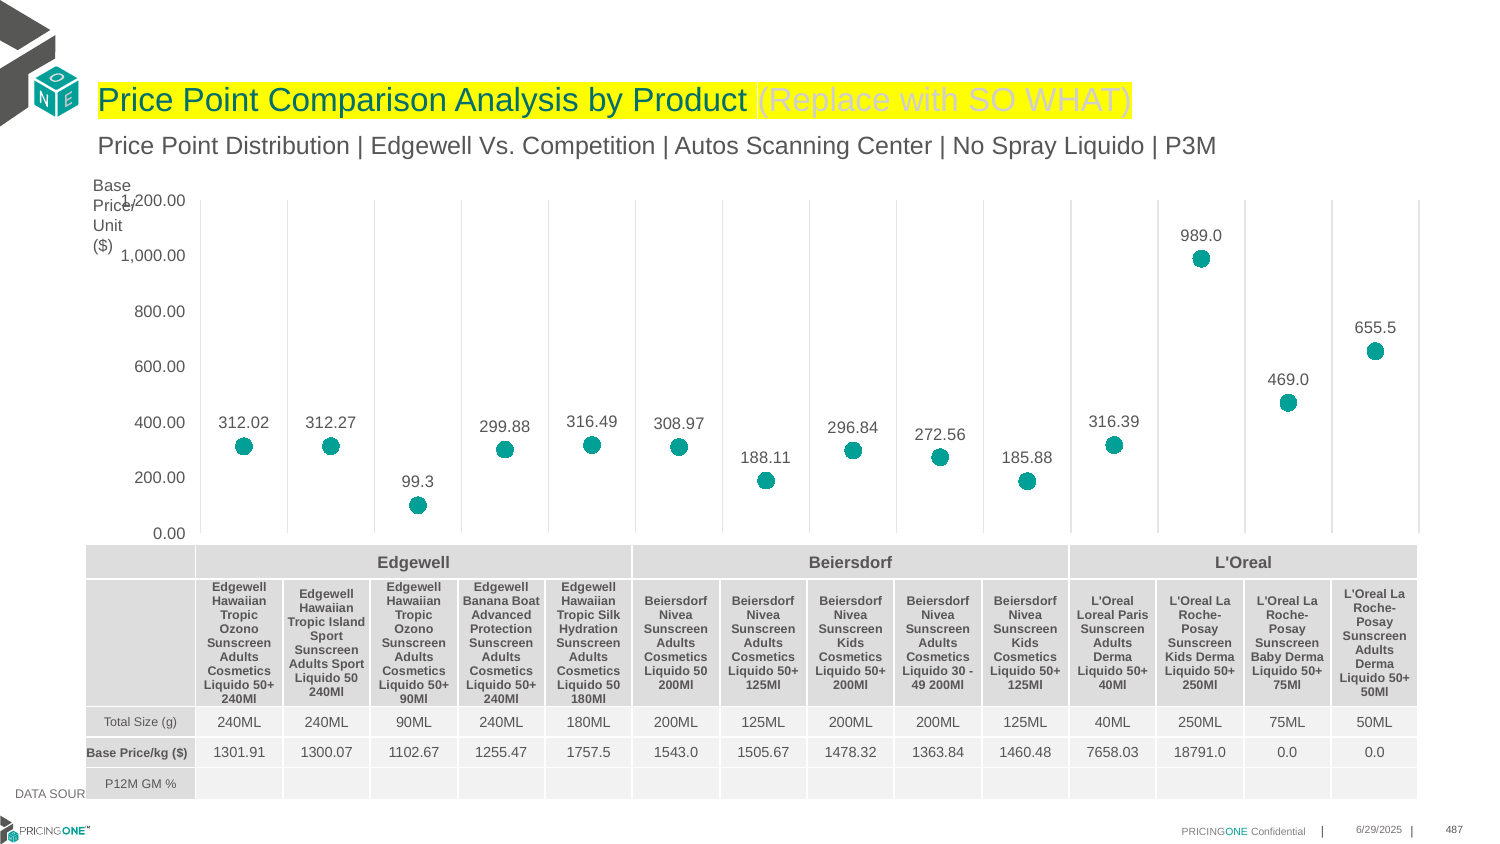

# Price Point Comparison Analysis by Product (Replace with SO WHAT)
Price Point Distribution | Edgewell Vs. Competition | Autos Scanning Center | No Spray Liquido | P3M
Base Price/Unit ($)

### Chart

| Category | Base Price/Unit |
|---|---|
| Edgewell Hawaiian Tropic Ozono Sunscreen Adults Cosmetics Liquido 50+ 240Ml | 312.02 |
| Edgewell Hawaiian Tropic Island Sport Sunscreen Adults Sport Liquido 50 240Ml | 312.27 |
| Edgewell Hawaiian Tropic Ozono Sunscreen Adults Cosmetics Liquido 50+ 90Ml | 99.3 |
| Edgewell Banana Boat Advanced Protection Sunscreen Adults Cosmetics Liquido 50+ 240Ml | 299.88 |
| Edgewell Hawaiian Tropic Silk Hydration Sunscreen Adults Cosmetics Liquido 50 180Ml | 316.49 |
| Beiersdorf Nivea Sunscreen Adults Cosmetics Liquido 50 200Ml | 308.97 |
| Beiersdorf Nivea Sunscreen Adults Cosmetics Liquido 50+ 125Ml | 188.11 |
| Beiersdorf Nivea Sunscreen Kids Cosmetics Liquido 50+ 200Ml | 296.84 |
| Beiersdorf Nivea Sunscreen Adults Cosmetics Liquido 30 - 49 200Ml | 272.56 |
| Beiersdorf Nivea Sunscreen Kids Cosmetics Liquido 50+ 125Ml | 185.88 |
| L'Oreal Loreal Paris Sunscreen Adults Derma Liquido 50+ 40Ml | 316.39 |
| L'Oreal La Roche-Posay Sunscreen Kids Derma Liquido 50+ 250Ml | 989.0 |
| L'Oreal La Roche-Posay Sunscreen Baby Derma Liquido 50+ 75Ml | 469.0 |
| L'Oreal La Roche-Posay Sunscreen Adults Derma Liquido 50+ 50Ml | 655.5 |
|  | Edgewell | Edgewell | Edgewell | Edgewell | Edgewell | Beiersdorf | Beiersdorf | Beiersdorf | Beiersdorf | Beiersdorf | L'Oreal | L'Oreal | L'Oreal | L'Oreal |
| --- | --- | --- | --- | --- | --- | --- | --- | --- | --- | --- | --- | --- | --- | --- |
|  | Edgewell Hawaiian Tropic Ozono Sunscreen Adults Cosmetics Liquido 50+ 240Ml | Edgewell Hawaiian Tropic Island Sport Sunscreen Adults Sport Liquido 50 240Ml | Edgewell Hawaiian Tropic Ozono Sunscreen Adults Cosmetics Liquido 50+ 90Ml | Edgewell Banana Boat Advanced Protection Sunscreen Adults Cosmetics Liquido 50+ 240Ml | Edgewell Hawaiian Tropic Silk Hydration Sunscreen Adults Cosmetics Liquido 50 180Ml | Beiersdorf Nivea Sunscreen Adults Cosmetics Liquido 50 200Ml | Beiersdorf Nivea Sunscreen Adults Cosmetics Liquido 50+ 125Ml | Beiersdorf Nivea Sunscreen Kids Cosmetics Liquido 50+ 200Ml | Beiersdorf Nivea Sunscreen Adults Cosmetics Liquido 30 - 49 200Ml | Beiersdorf Nivea Sunscreen Kids Cosmetics Liquido 50+ 125Ml | L'Oreal Loreal Paris Sunscreen Adults Derma Liquido 50+ 40Ml | L'Oreal La Roche-Posay Sunscreen Kids Derma Liquido 50+ 250Ml | L'Oreal La Roche-Posay Sunscreen Baby Derma Liquido 50+ 75Ml | L'Oreal La Roche-Posay Sunscreen Adults Derma Liquido 50+ 50Ml |
| Total Size (g) | 240ML | 240ML | 90ML | 240ML | 180ML | 200ML | 125ML | 200ML | 200ML | 125ML | 40ML | 250ML | 75ML | 50ML |
| Base Price/kg ($) | 1301.91 | 1300.07 | 1102.67 | 1255.47 | 1757.5 | 1543.0 | 1505.67 | 1478.32 | 1363.84 | 1460.48 | 7658.03 | 18791.0 | 0.0 | 0.0 |
| P12M GM % |  |  |  |  |  |  |  |  |  |  |  |  |  |  |
DATA SOURCE: Trade Panel/Retailer Data | April  2025

6/29/2025
487